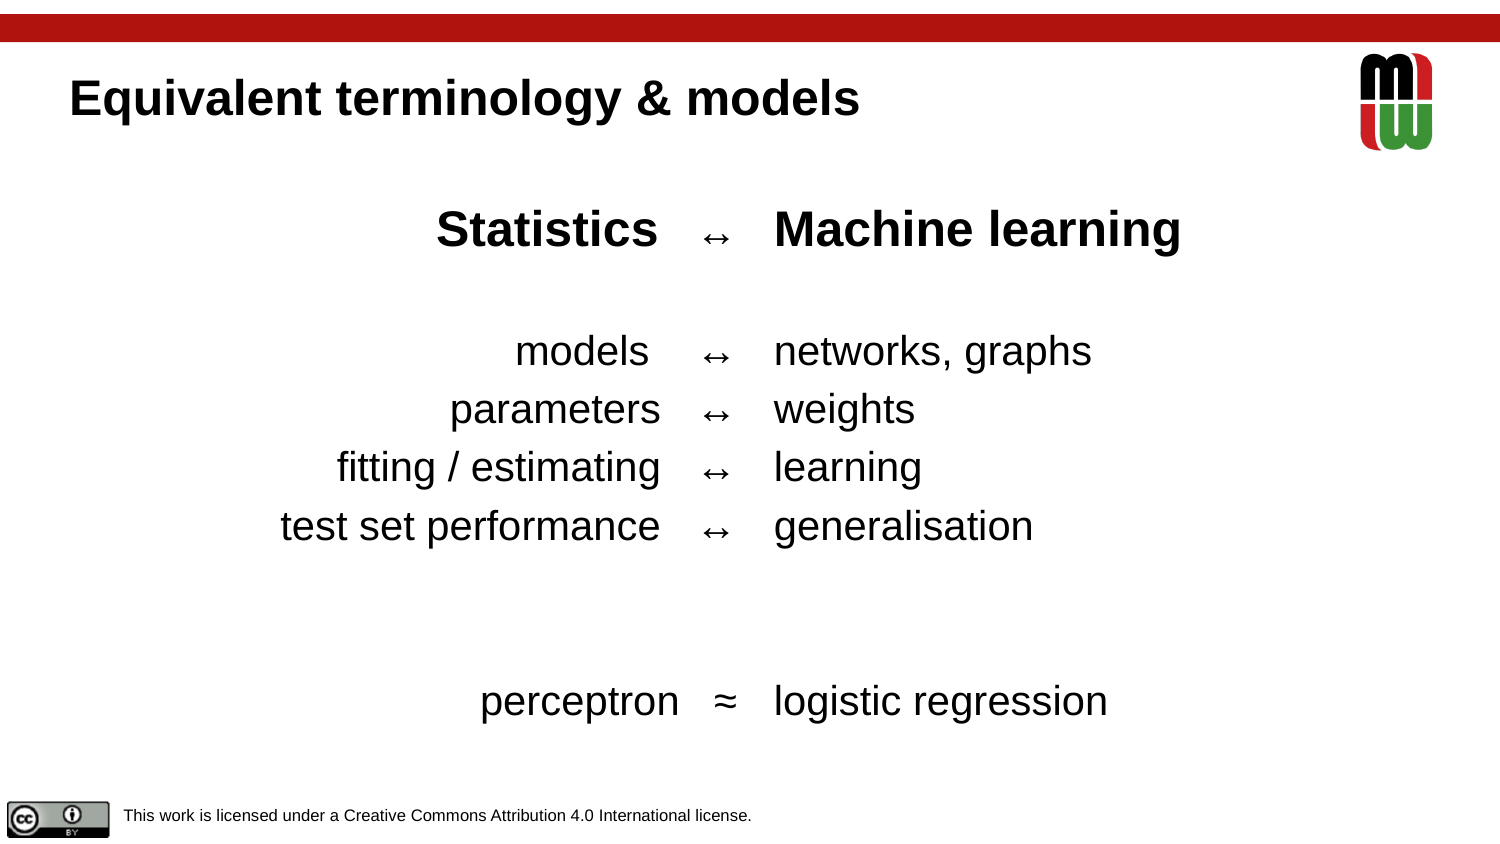

# Equivalent terminology & models
Statistics   ↔

models    ↔
parameters   ↔
fitting / estimating   ↔
test set performance   ↔

perceptron   ≈
 Machine learning

 networks, graphs
 weights
 learning
 generalisation

 logistic regression